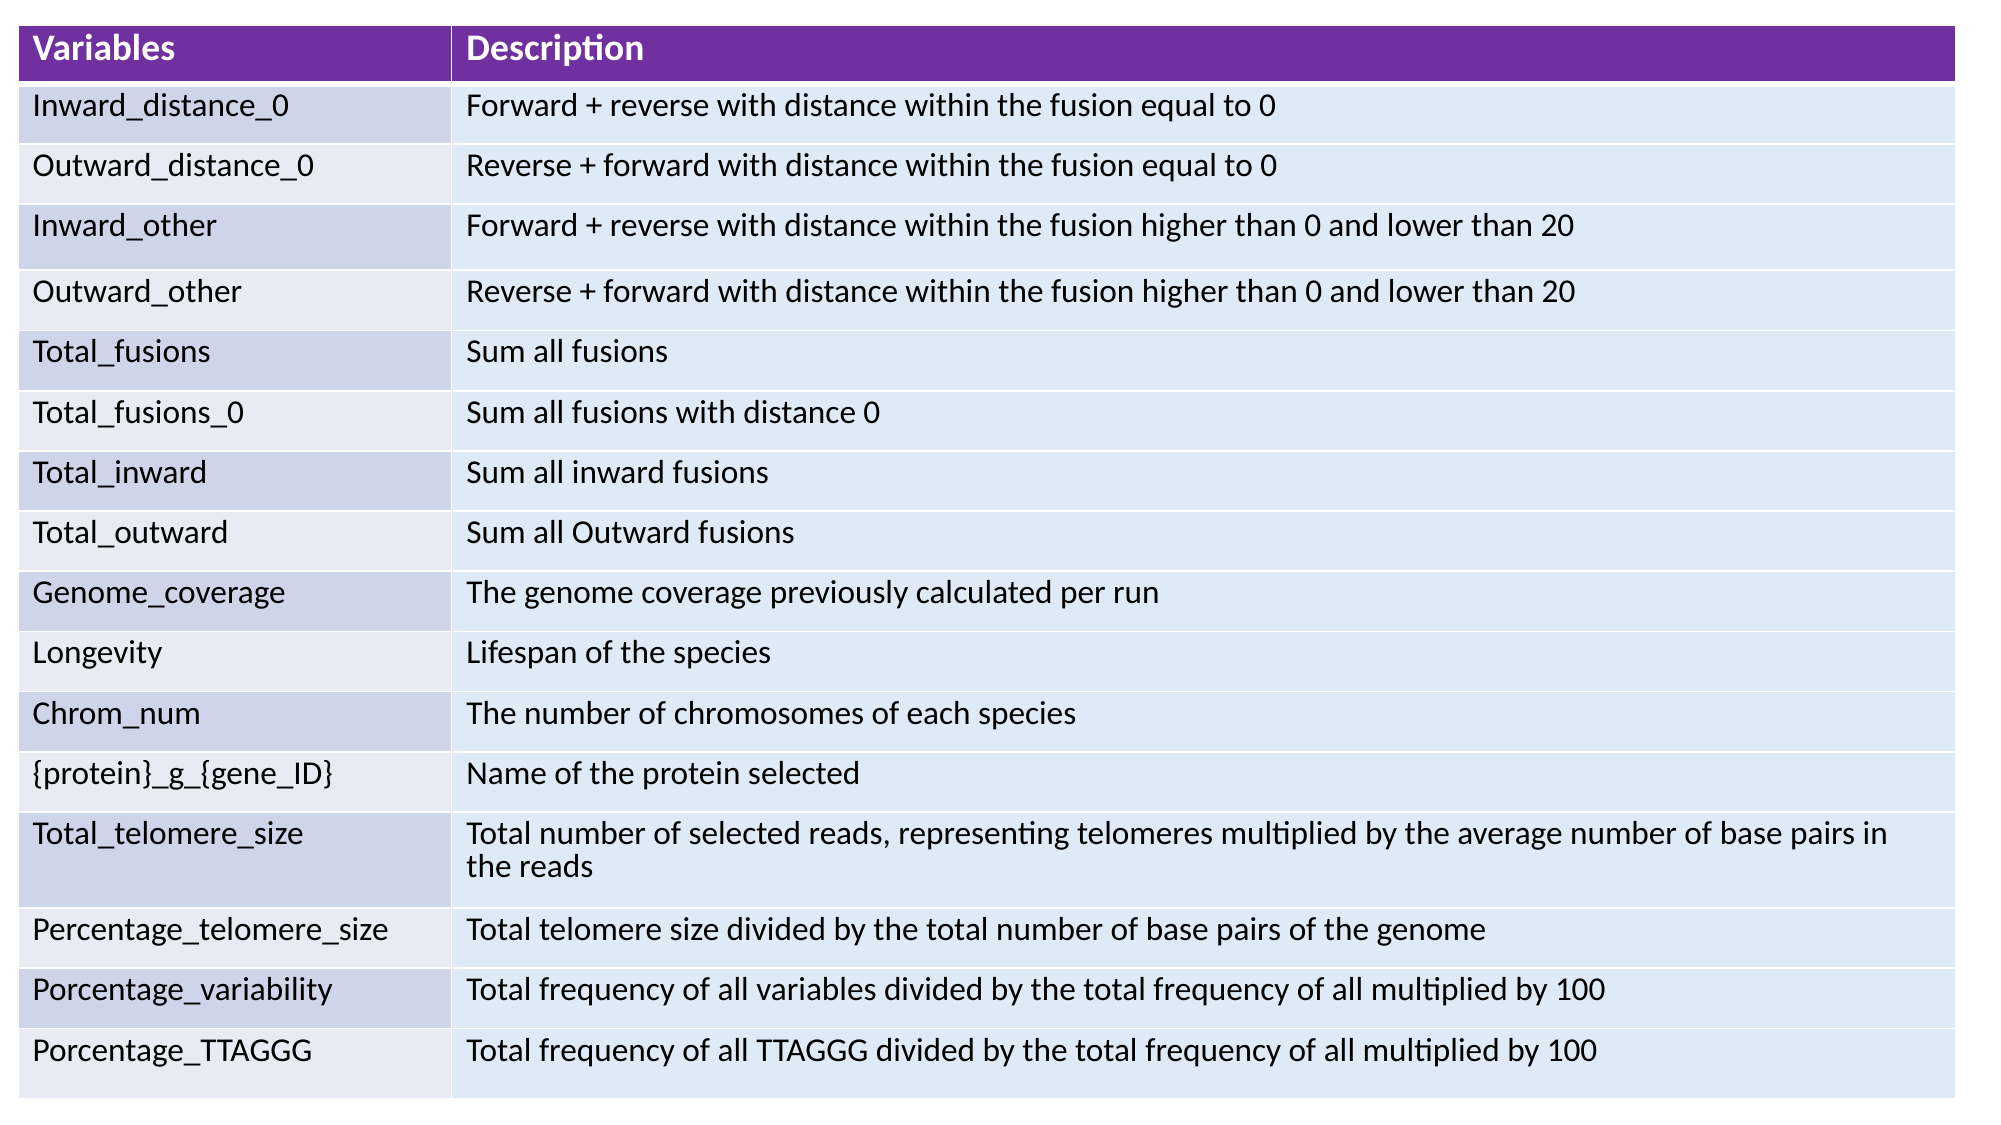

| Variables | Description |
| --- | --- |
| Inward\_distance\_0 | Forward + reverse with distance within the fusion equal to 0 |
| Outward\_distance\_0 | Reverse + forward with distance within the fusion equal to 0 |
| Inward\_other | Forward + reverse with distance within the fusion higher than 0 and lower than 20 |
| Outward\_other | Reverse + forward with distance within the fusion higher than 0 and lower than 20 |
| Total\_fusions | Sum all fusions |
| Total\_fusions\_0 | Sum all fusions with distance 0 |
| Total\_inward | Sum all inward fusions |
| Total\_outward | Sum all Outward fusions |
| Genome\_coverage | The genome coverage previously calculated per run |
| Longevity | Lifespan of the species |
| Chrom\_num | The number of chromosomes of each species |
| {protein}\_g\_{gene\_ID} | Name of the protein selected |
| Total\_telomere\_size | Total number of selected reads, representing telomeres multiplied by the average number of base pairs in the reads |
| Percentage\_telomere\_size | Total telomere size divided by the total number of base pairs of the genome |
| Porcentage\_variability | Total frequency of all variables divided by the total frequency of all multiplied by 100 |
| Porcentage\_TTAGGG | Total frequency of all TTAGGG divided by the total frequency of all multiplied by 100 |